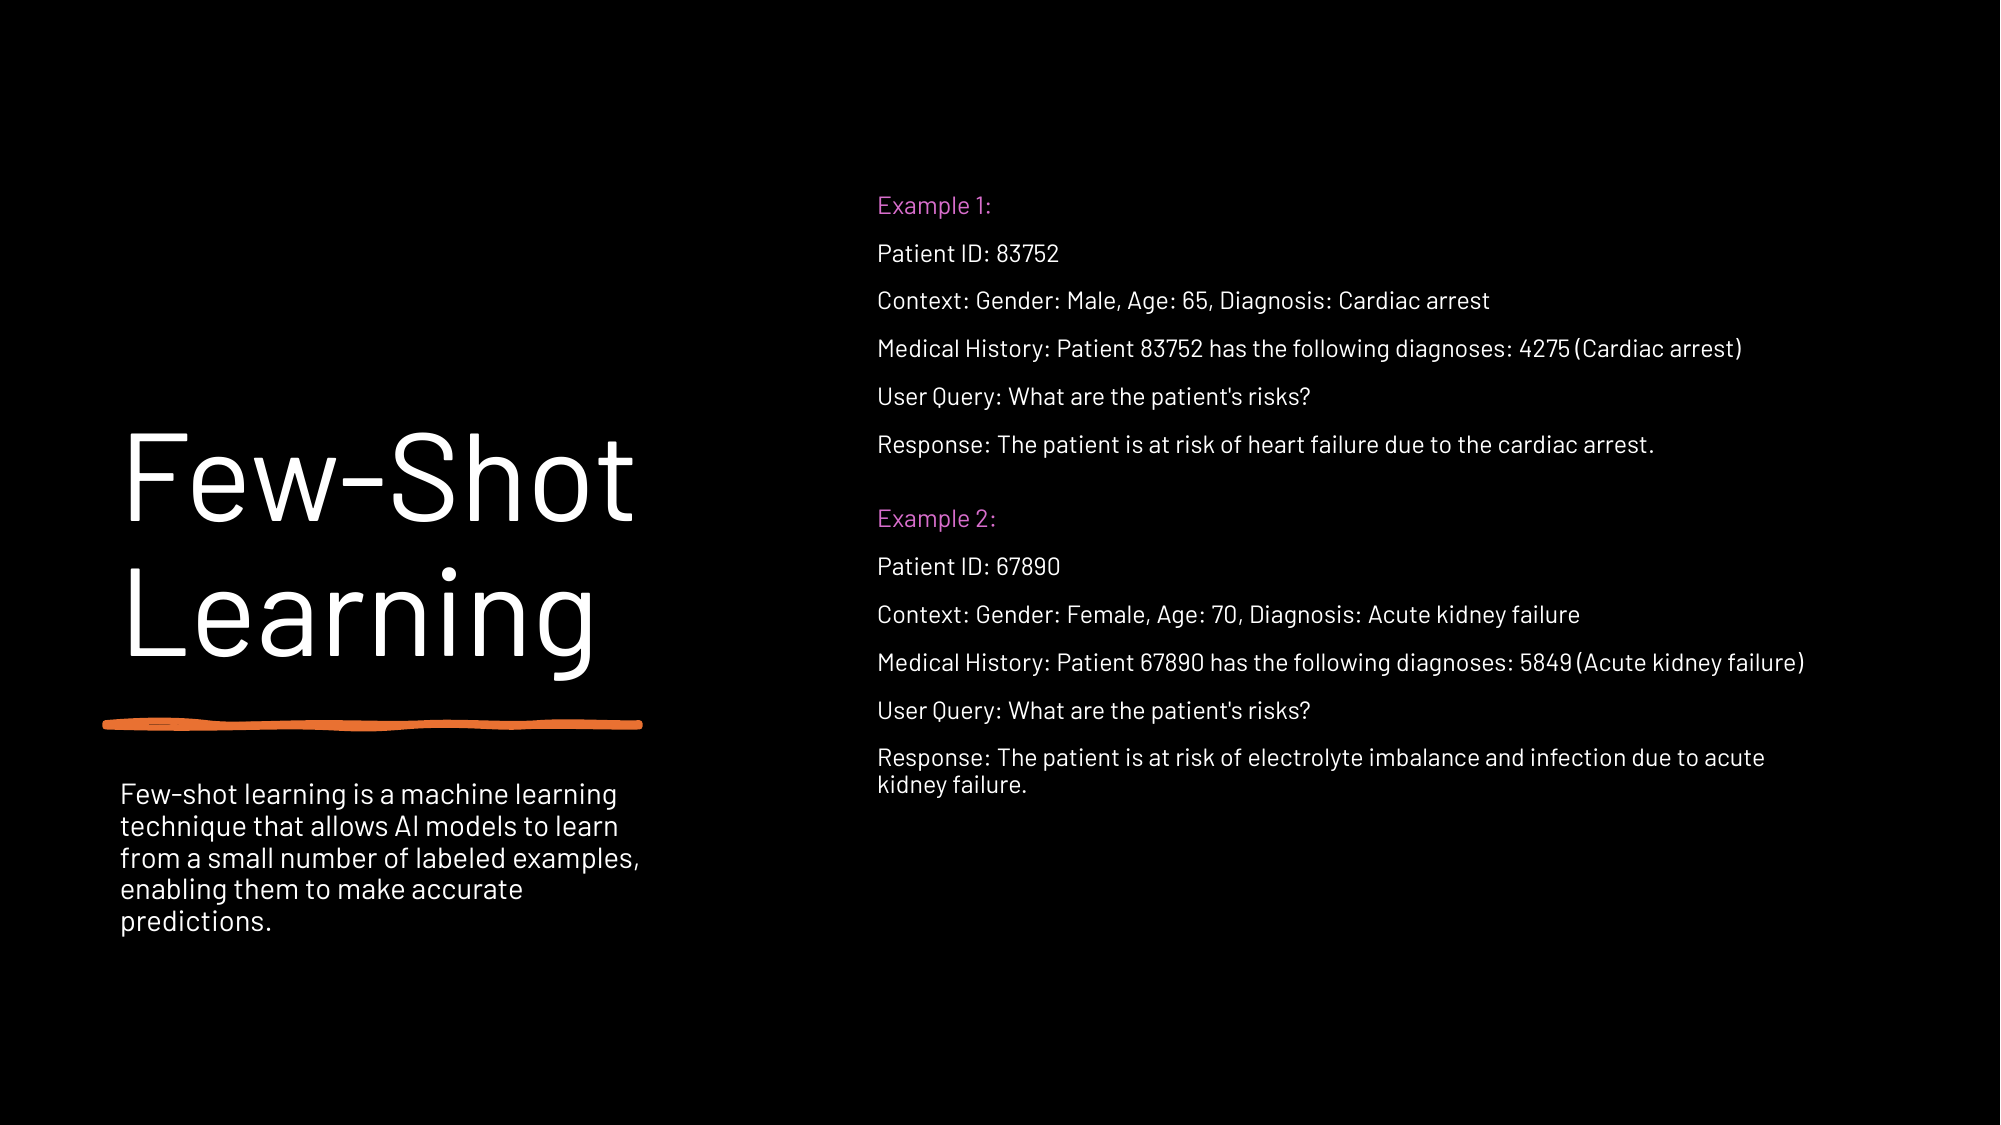

Example 1:
Patient ID: 83752
Context: Gender: Male, Age: 65, Diagnosis: Cardiac arrest
Medical History: Patient 83752 has the following diagnoses: 4275 (Cardiac arrest)
User Query: What are the patient's risks?
Response: The patient is at risk of heart failure due to the cardiac arrest.
Example 2:
Patient ID: 67890
Context: Gender: Female, Age: 70, Diagnosis: Acute kidney failure
Medical History: Patient 67890 has the following diagnoses: 5849 (Acute kidney failure)
User Query: What are the patient's risks?
Response: The patient is at risk of electrolyte imbalance and infection due to acute kidney failure.
Few-Shot Learning

Few-shot learning is a machine learning technique that allows AI models to learn from a small number of labeled examples, enabling them to make accurate predictions.